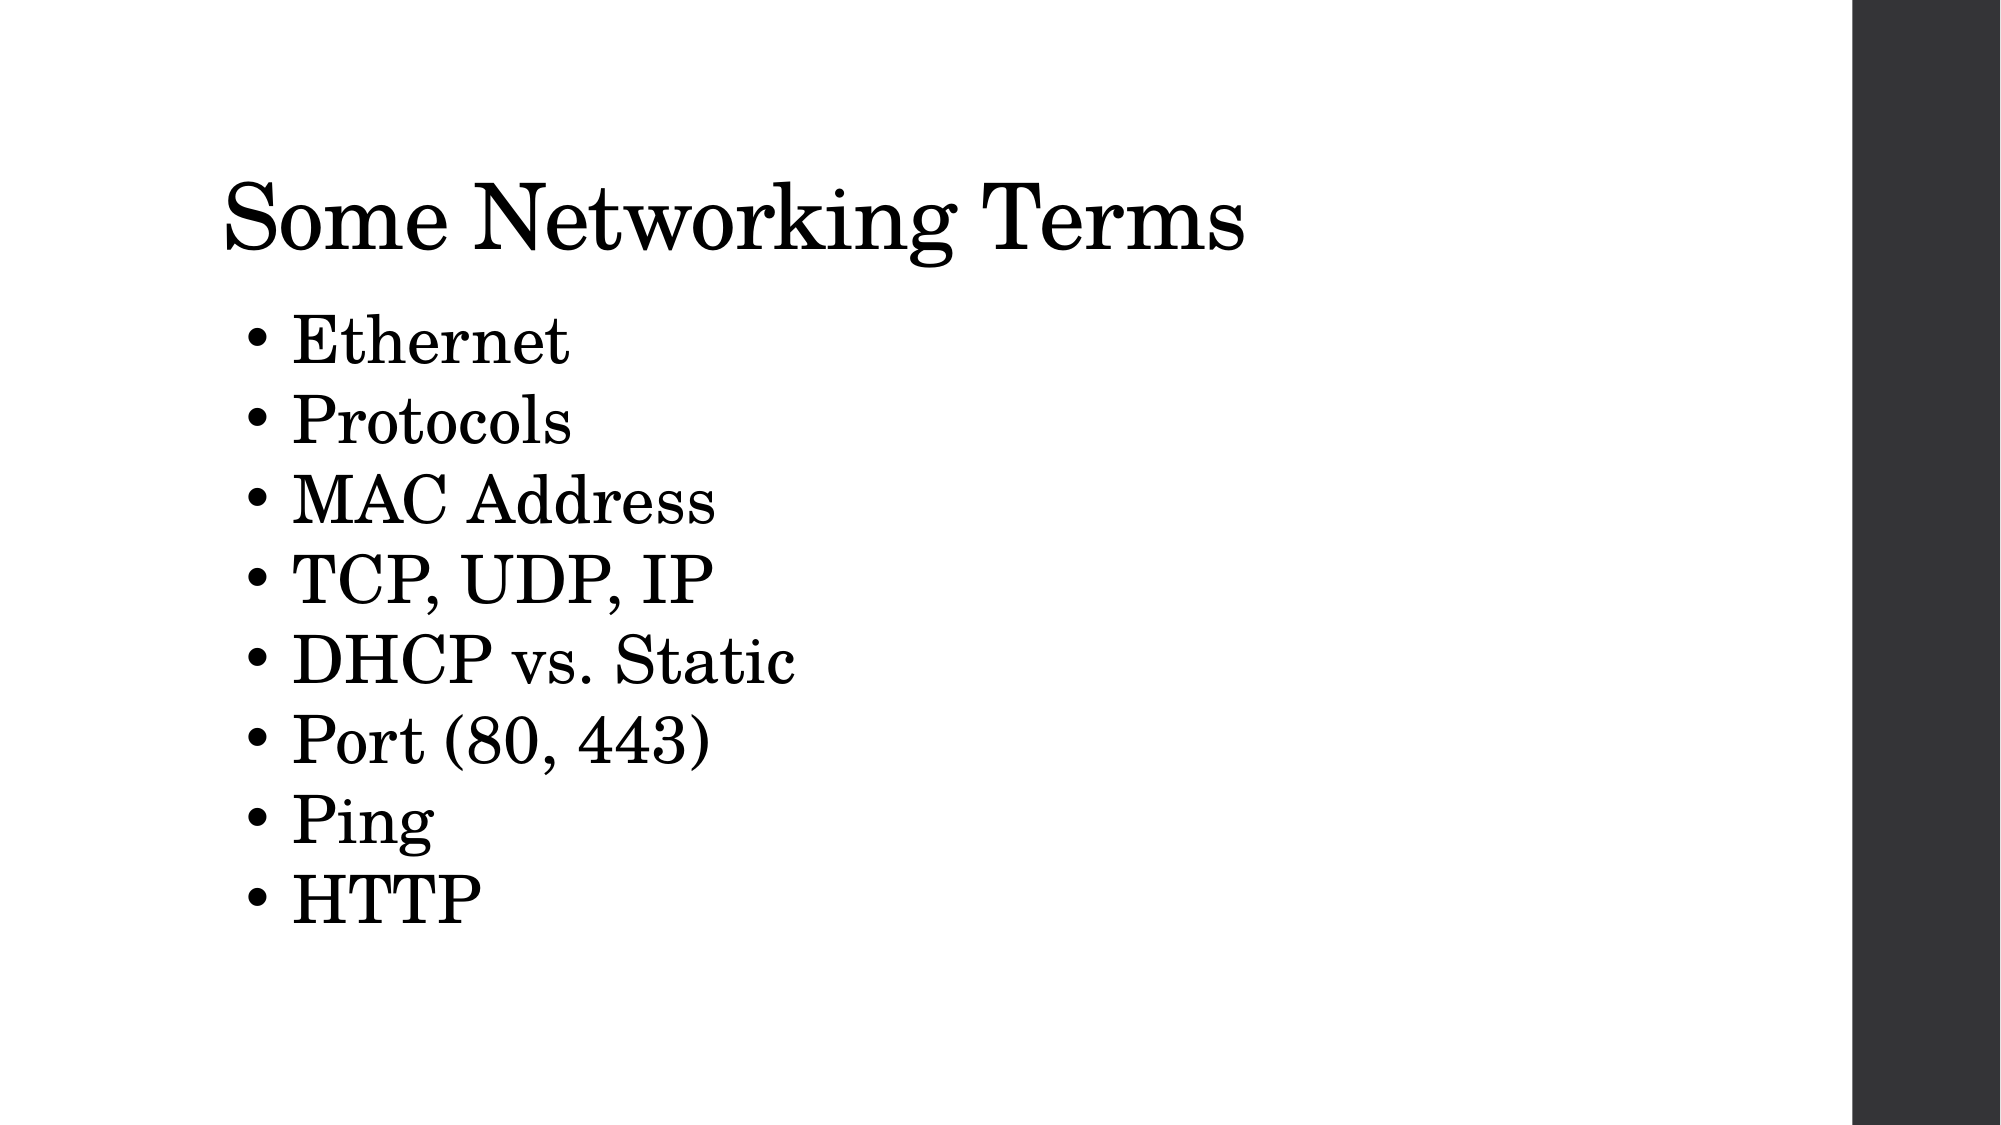

# Some Networking Terms
Ethernet
Protocols
MAC Address
TCP, UDP, IP
DHCP vs. Static
Port (80, 443)
Ping
HTTP